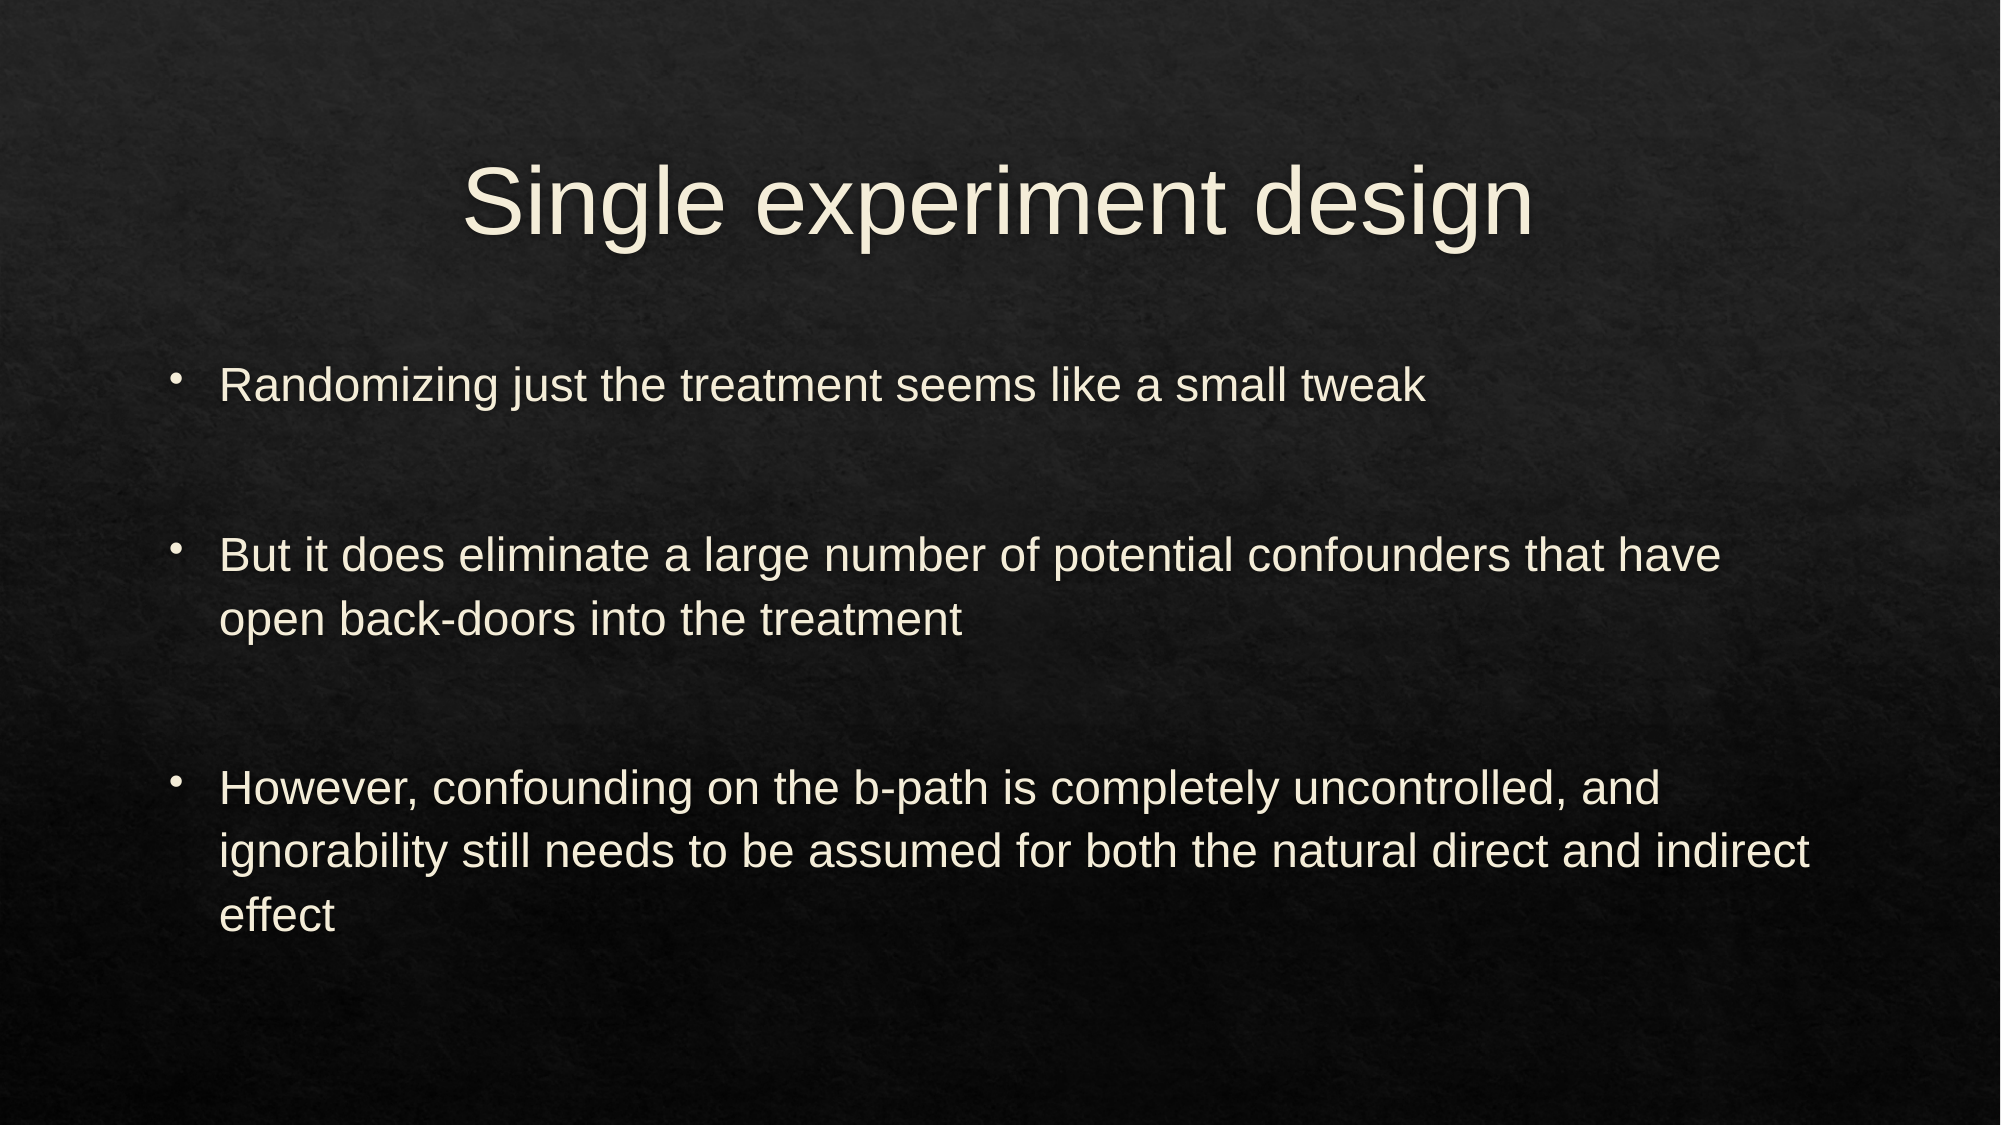

# Single experiment design
Randomizing just the treatment seems like a small tweak

But it does eliminate a large number of potential confounders that have open back-doors into the treatment

However, confounding on the b-path is completely uncontrolled, and ignorability still needs to be assumed for both the natural direct and indirect effect